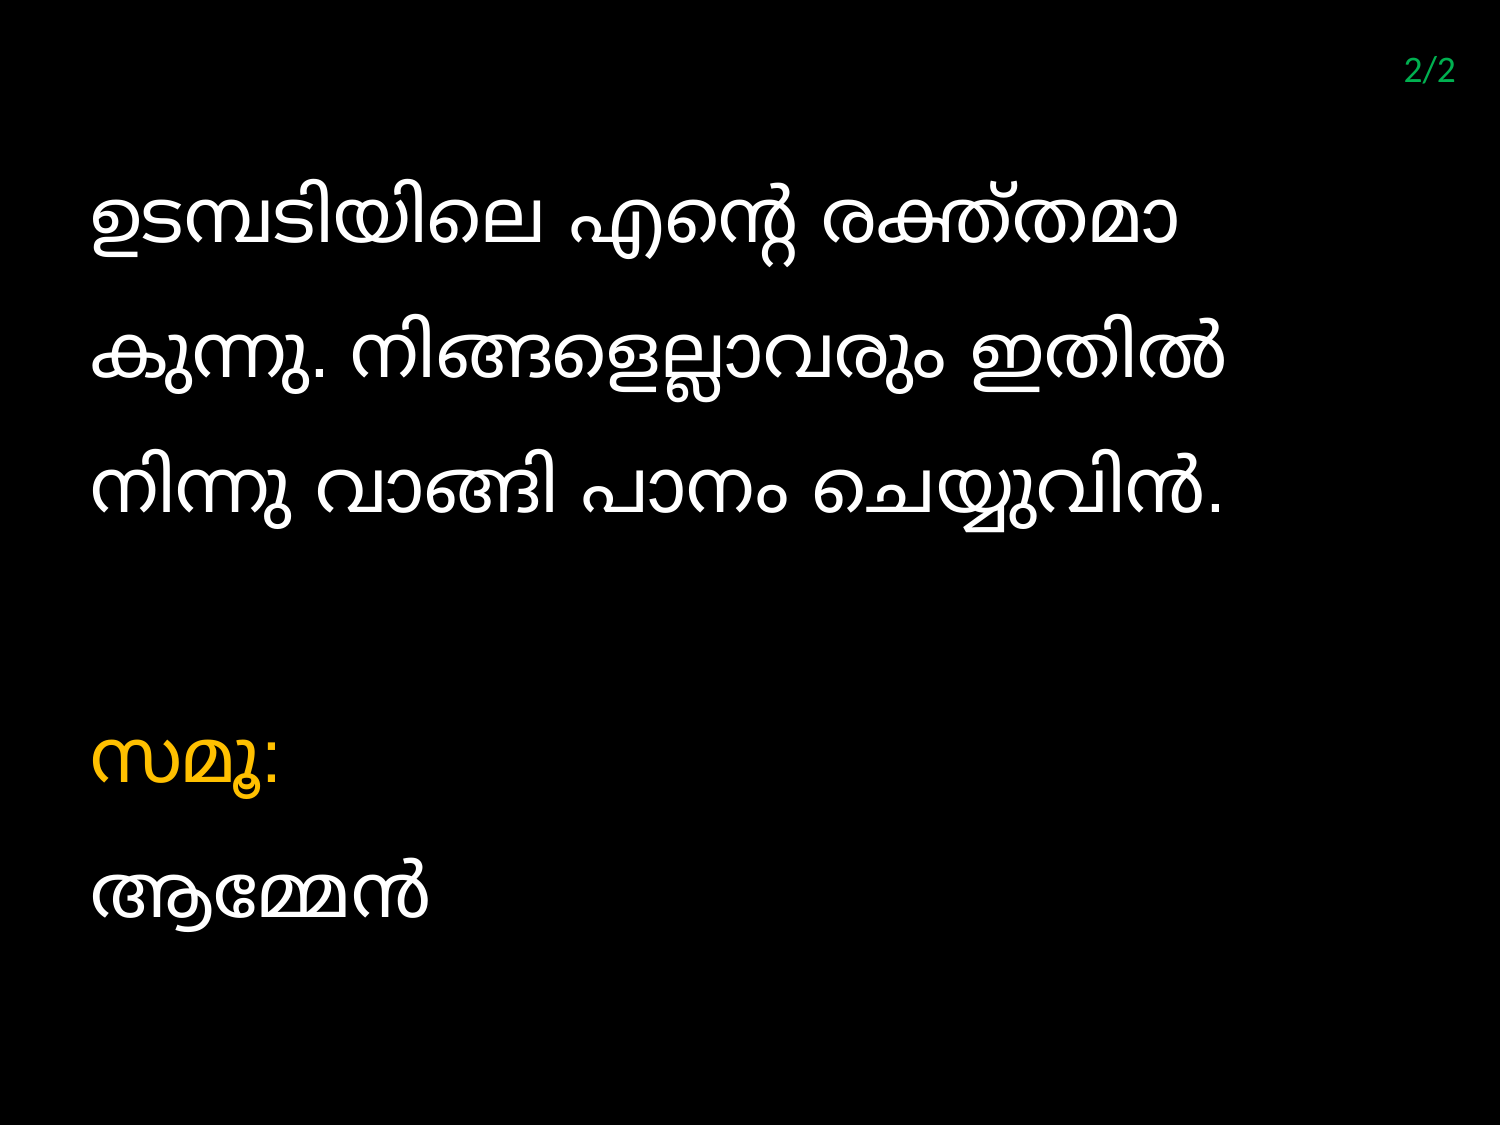

2/2
ഉടമ്പടിയിലെ എന്‍റെ രക്ത്തമാ കുന്നു. നിങ്ങളെല്ലാവരും ഇതില്‍നിന്നു വാങ്ങി പാനം ചെയ്യുവിന്‍.

സമൂ:
ആമ്മേന്‍